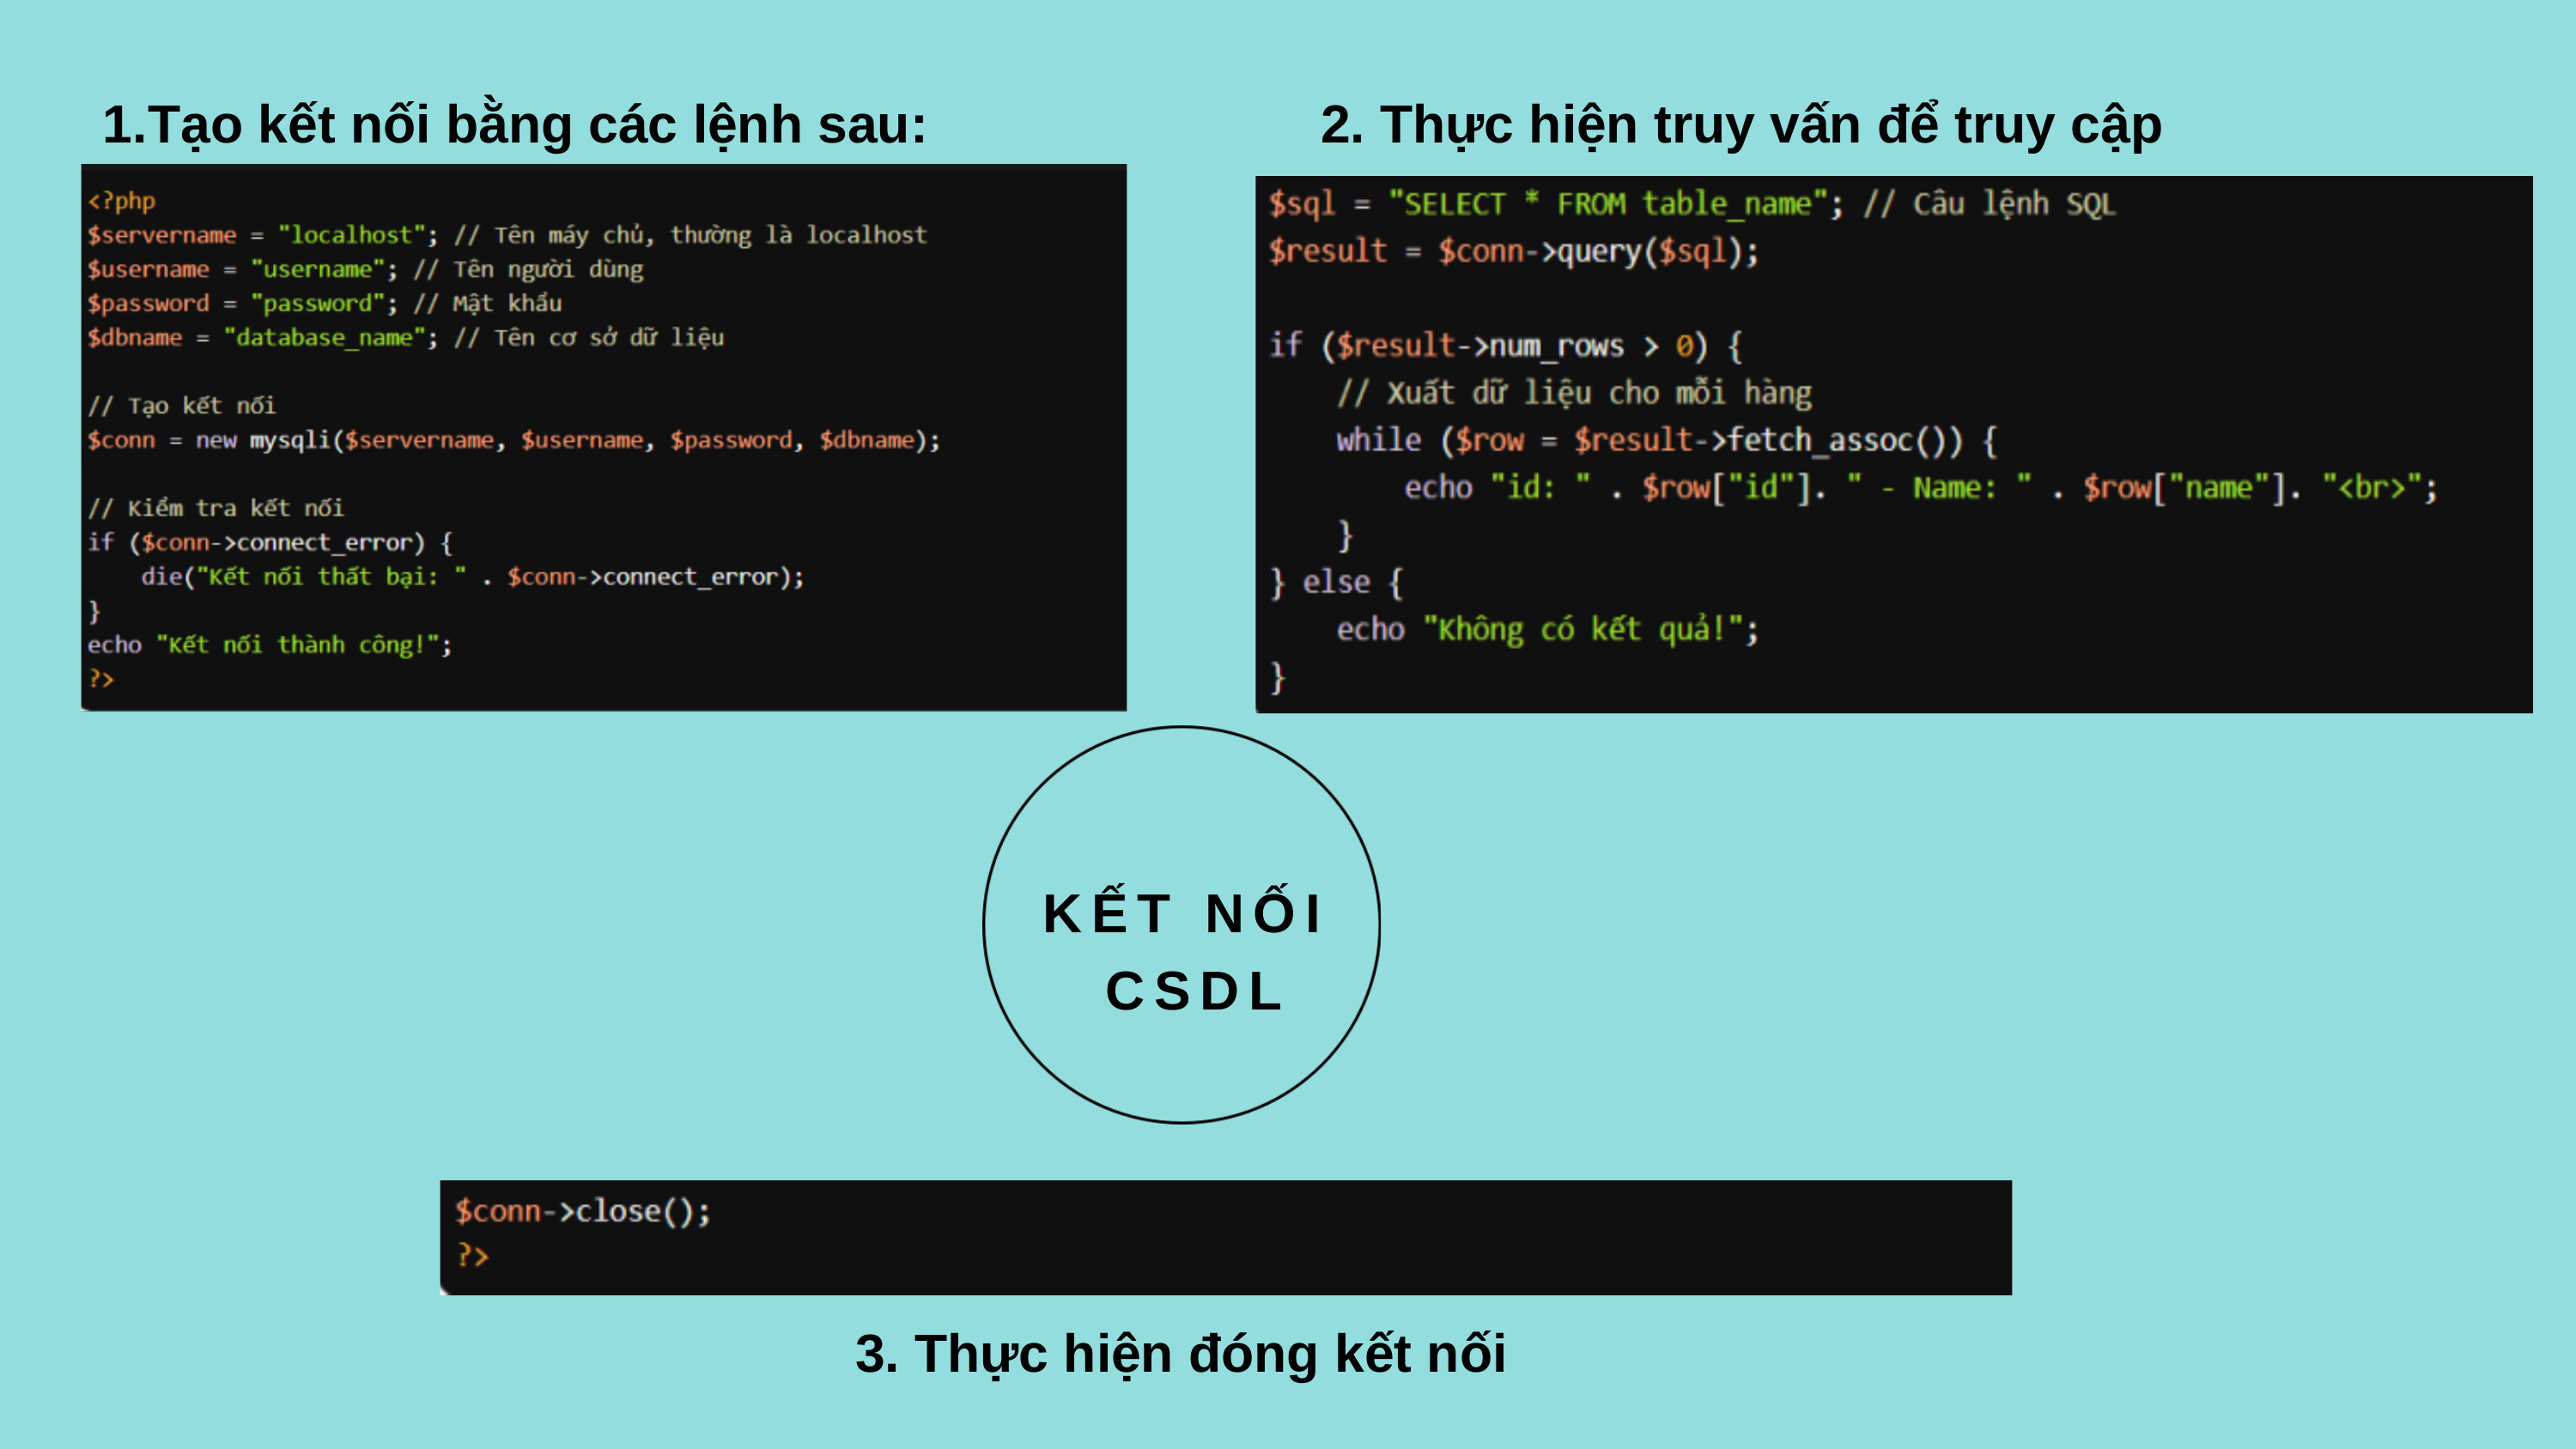

Tạo kết nối bằng các lệnh sau:
2. Thực hiện truy vấn để truy cập

KẾT NỐI
 CSDL

3. Thực hiện đóng kết nối